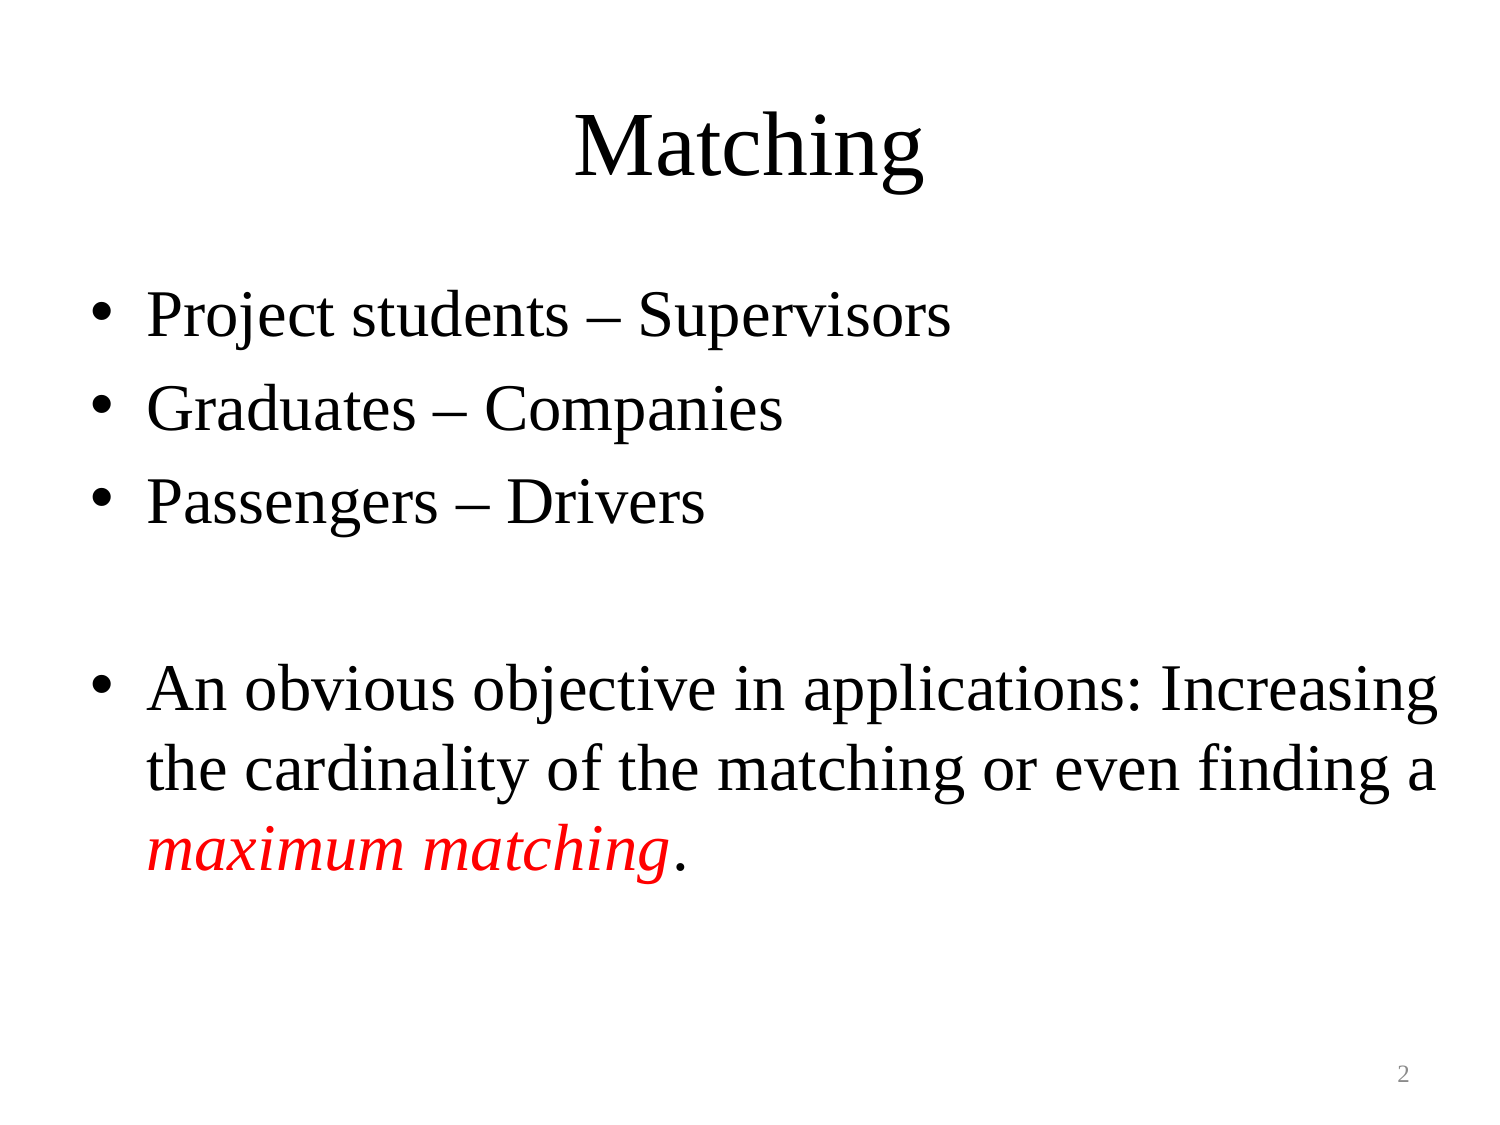

# Matching
Project students – Supervisors
Graduates – Companies
Passengers – Drivers

An obvious objective in applications: Increasing the cardinality of the matching or even finding a maximum matching.

2